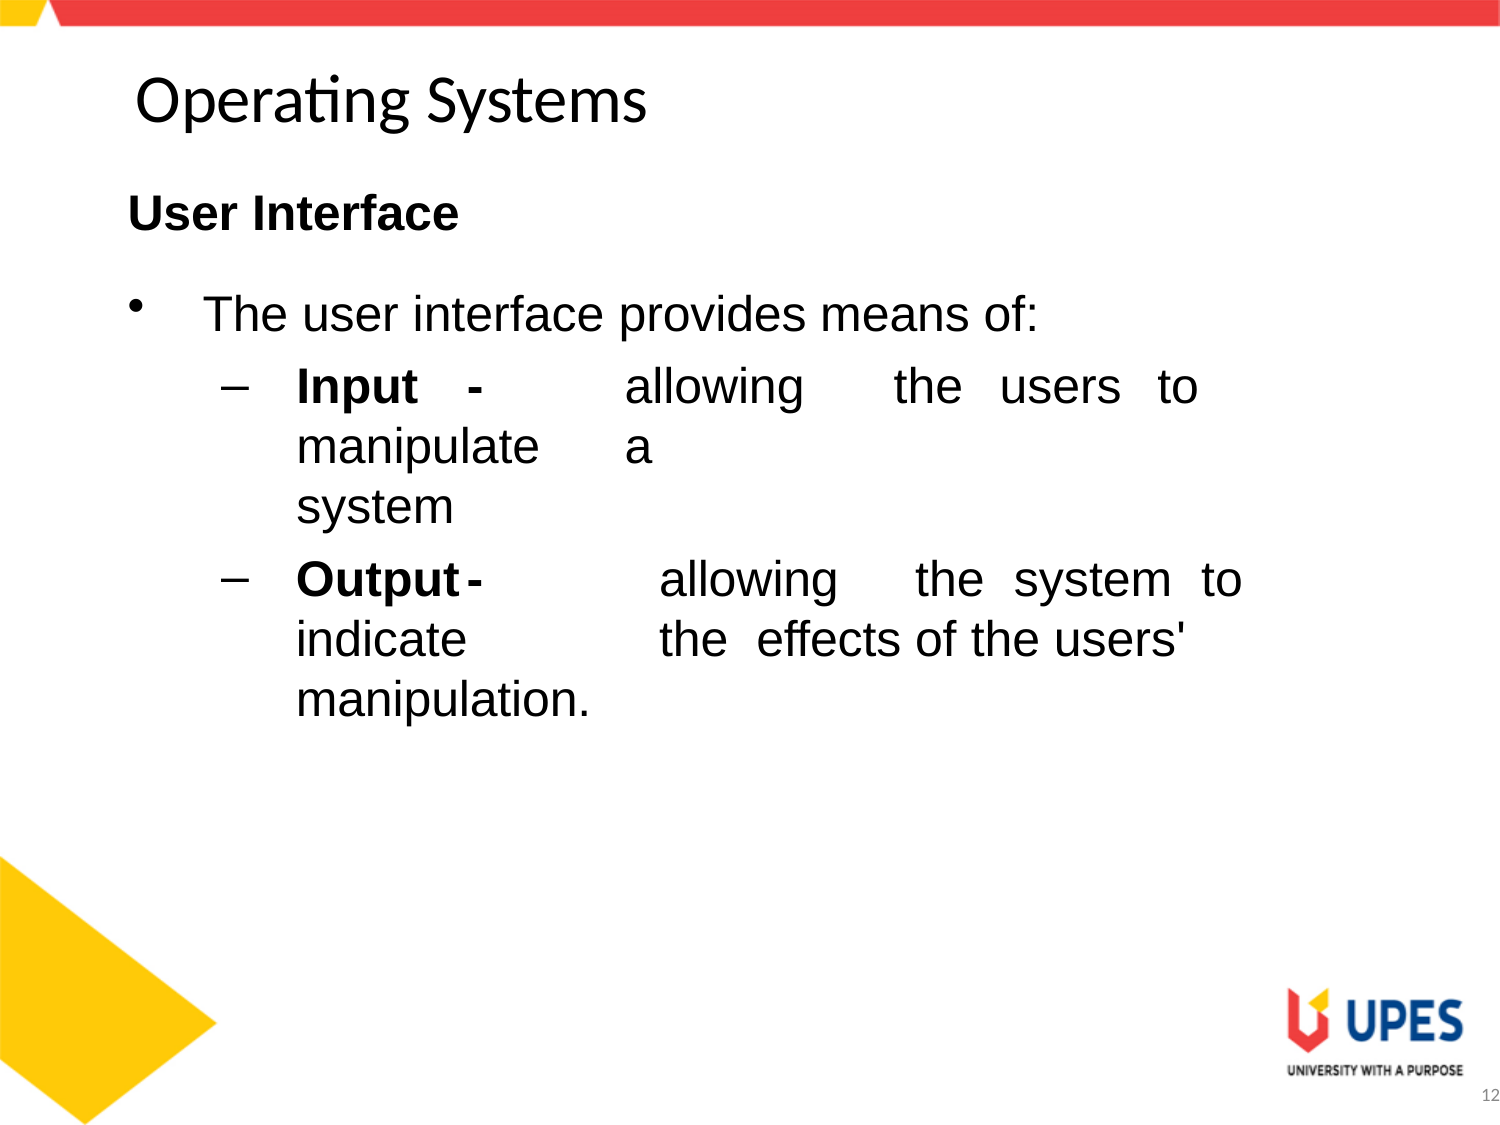

# Operating Systems
User Interface
The user interface provides means of:
Input	-	allowing	the	users	to	manipulate	a
system
Output	-	allowing	the	system	to	indicate	the  effects of the users' manipulation.
12